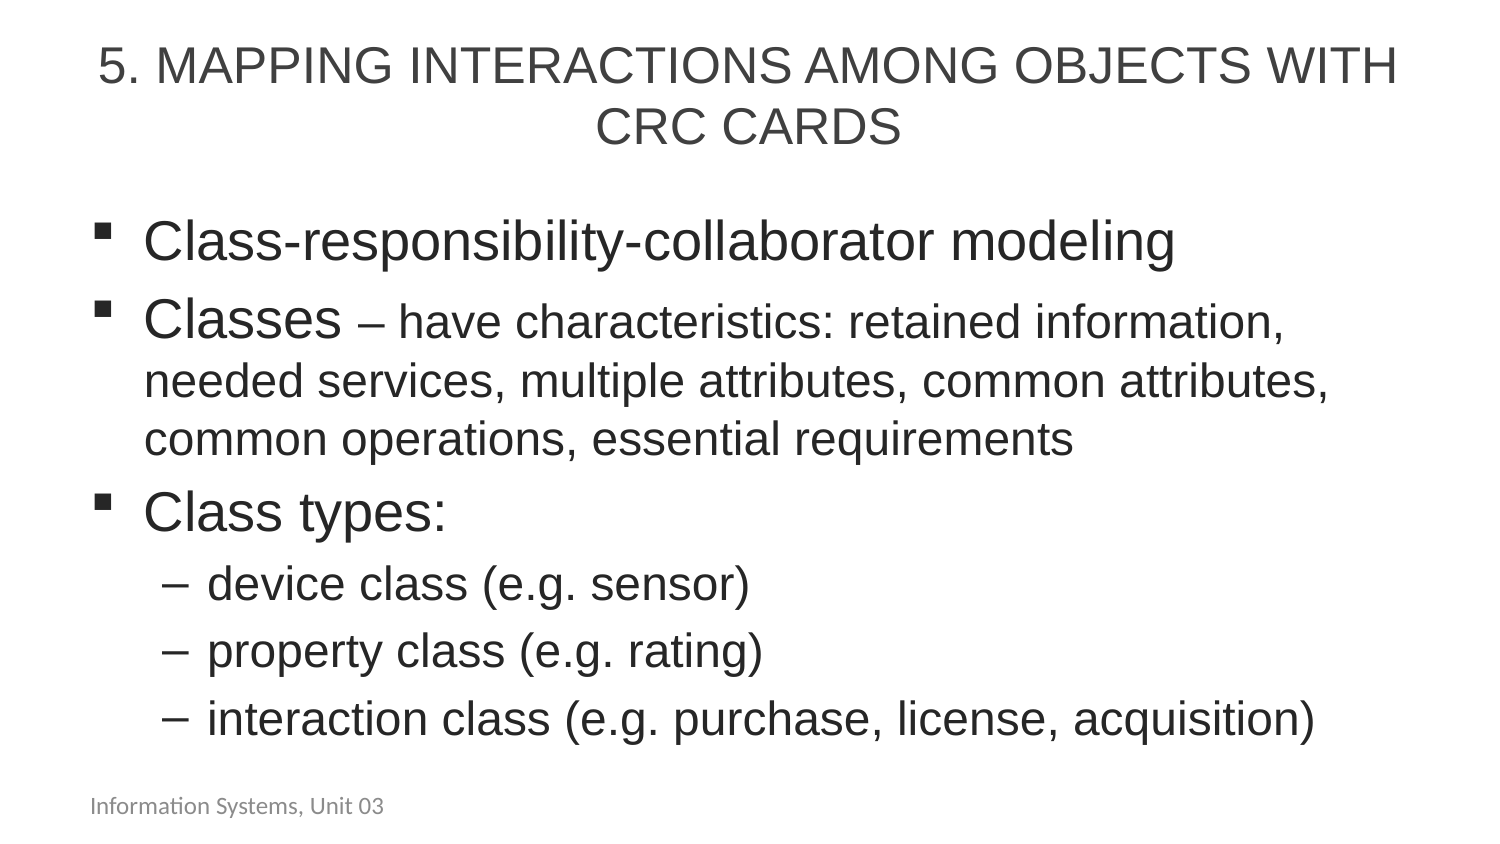

# 5. Mapping interactions among objects with crc cards
Class-responsibility-collaborator modeling
Classes – have characteristics: retained information, needed services, multiple attributes, common attributes, common operations, essential requirements
Class types:
device class (e.g. sensor)
property class (e.g. rating)
interaction class (e.g. purchase, license, acquisition)
Information Systems, Unit 03
75